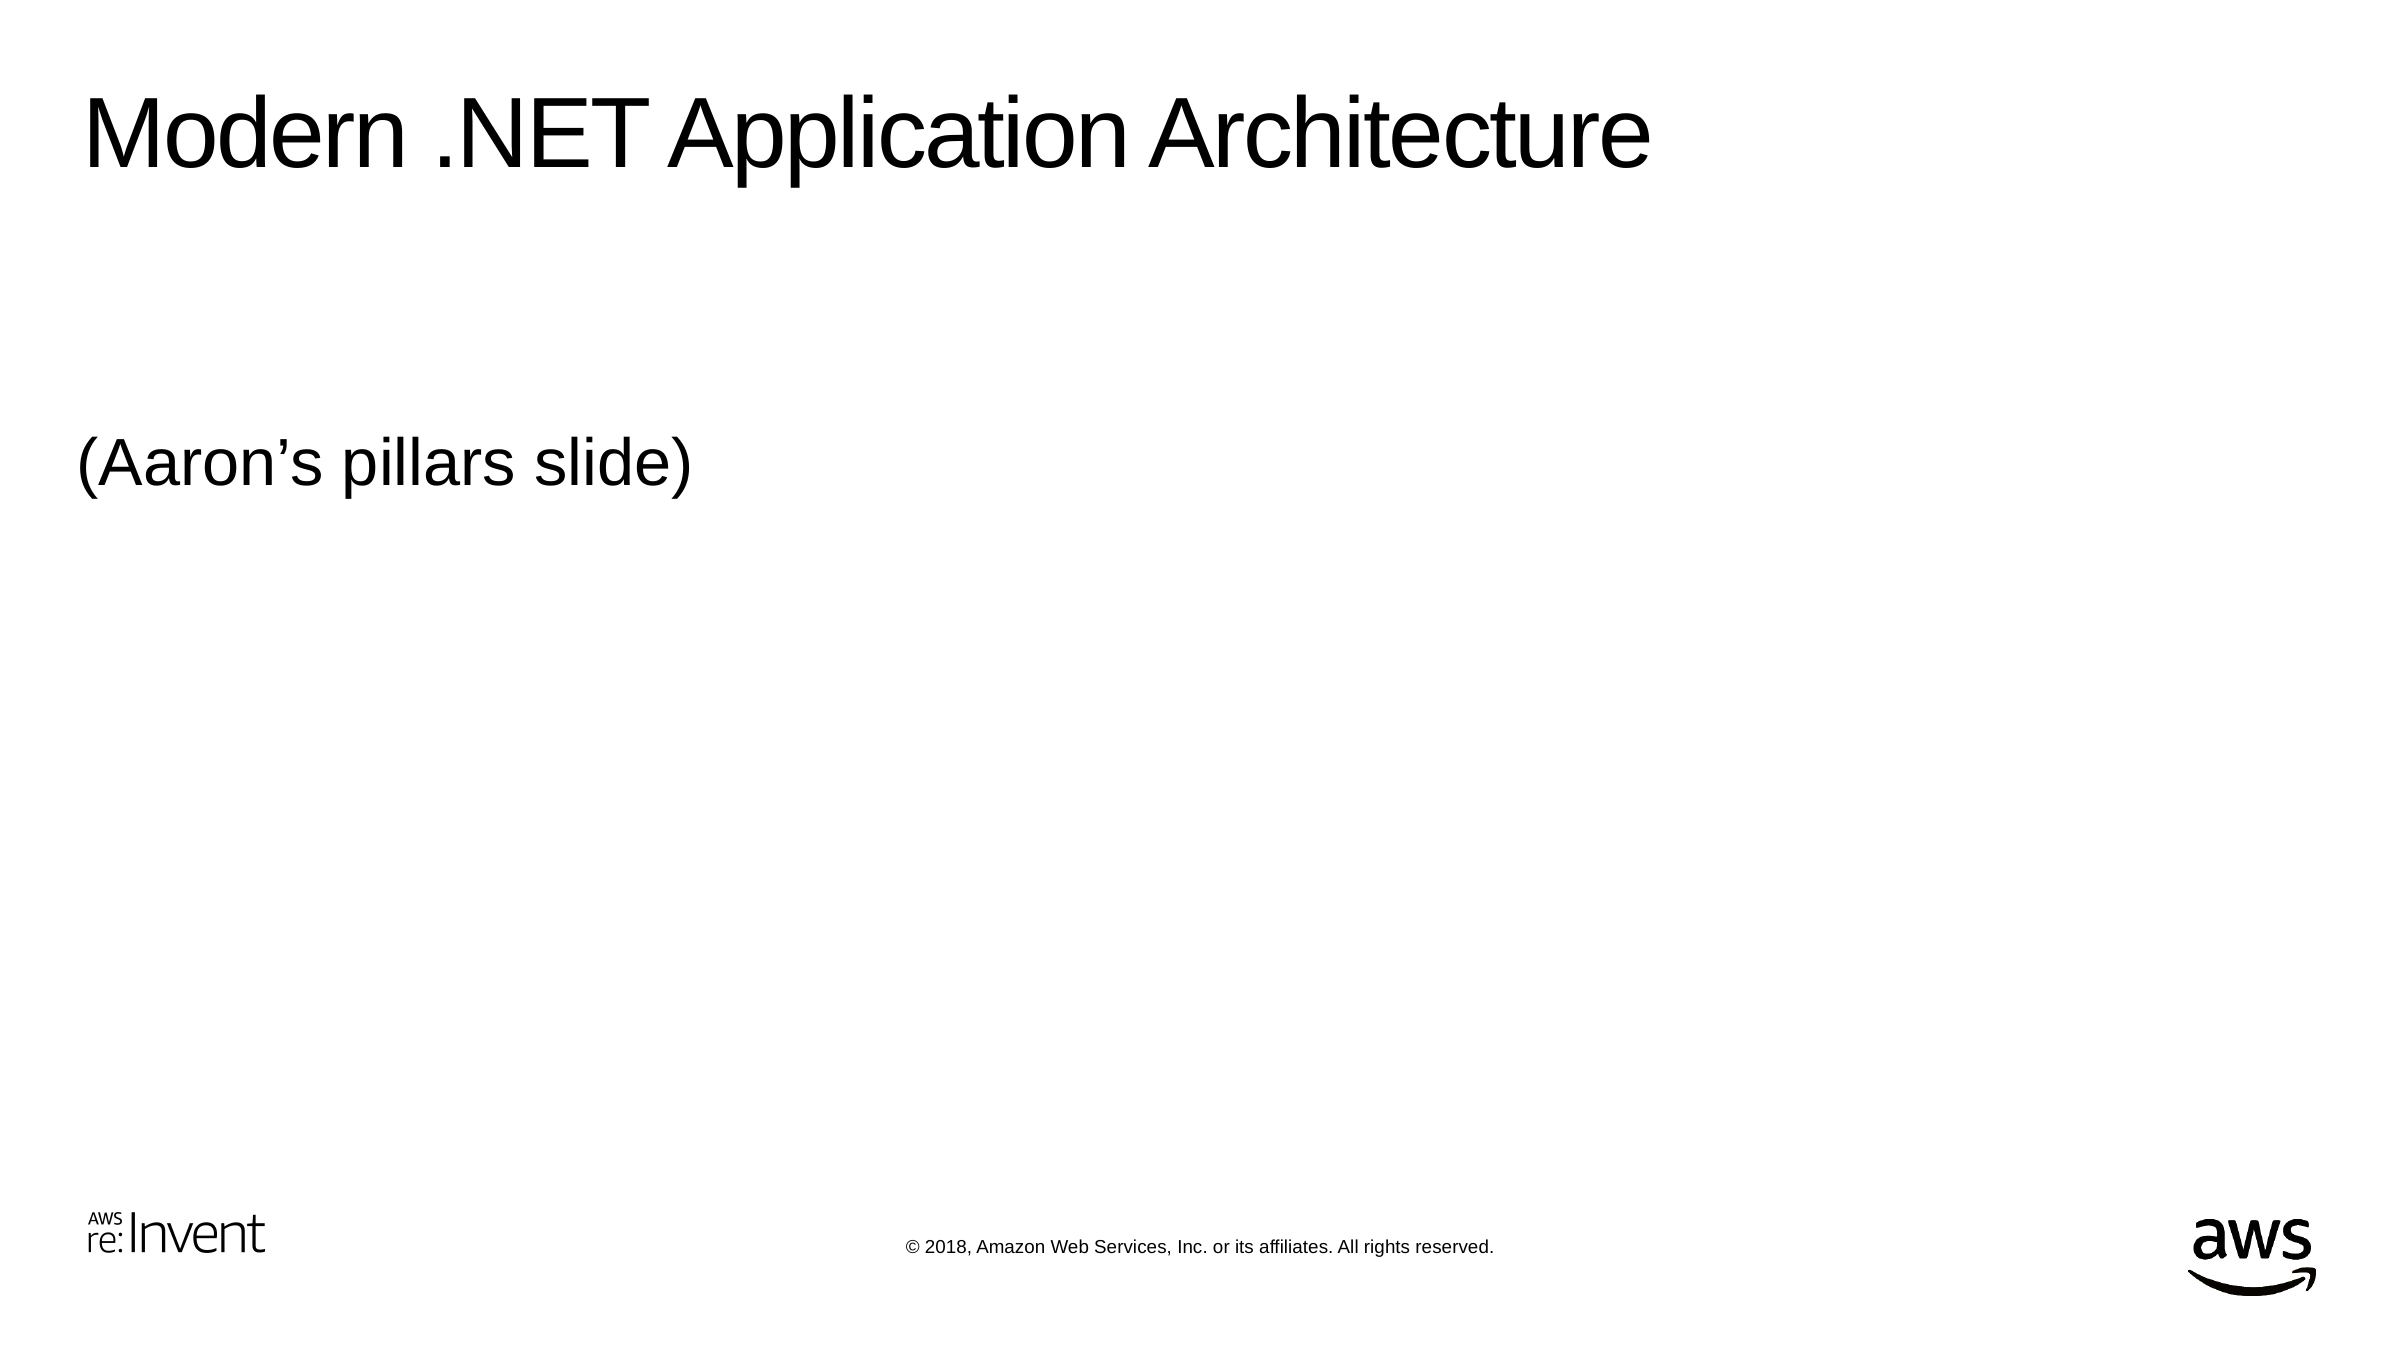

# Modern .NET Application Architecture
(Aaron’s pillars slide)